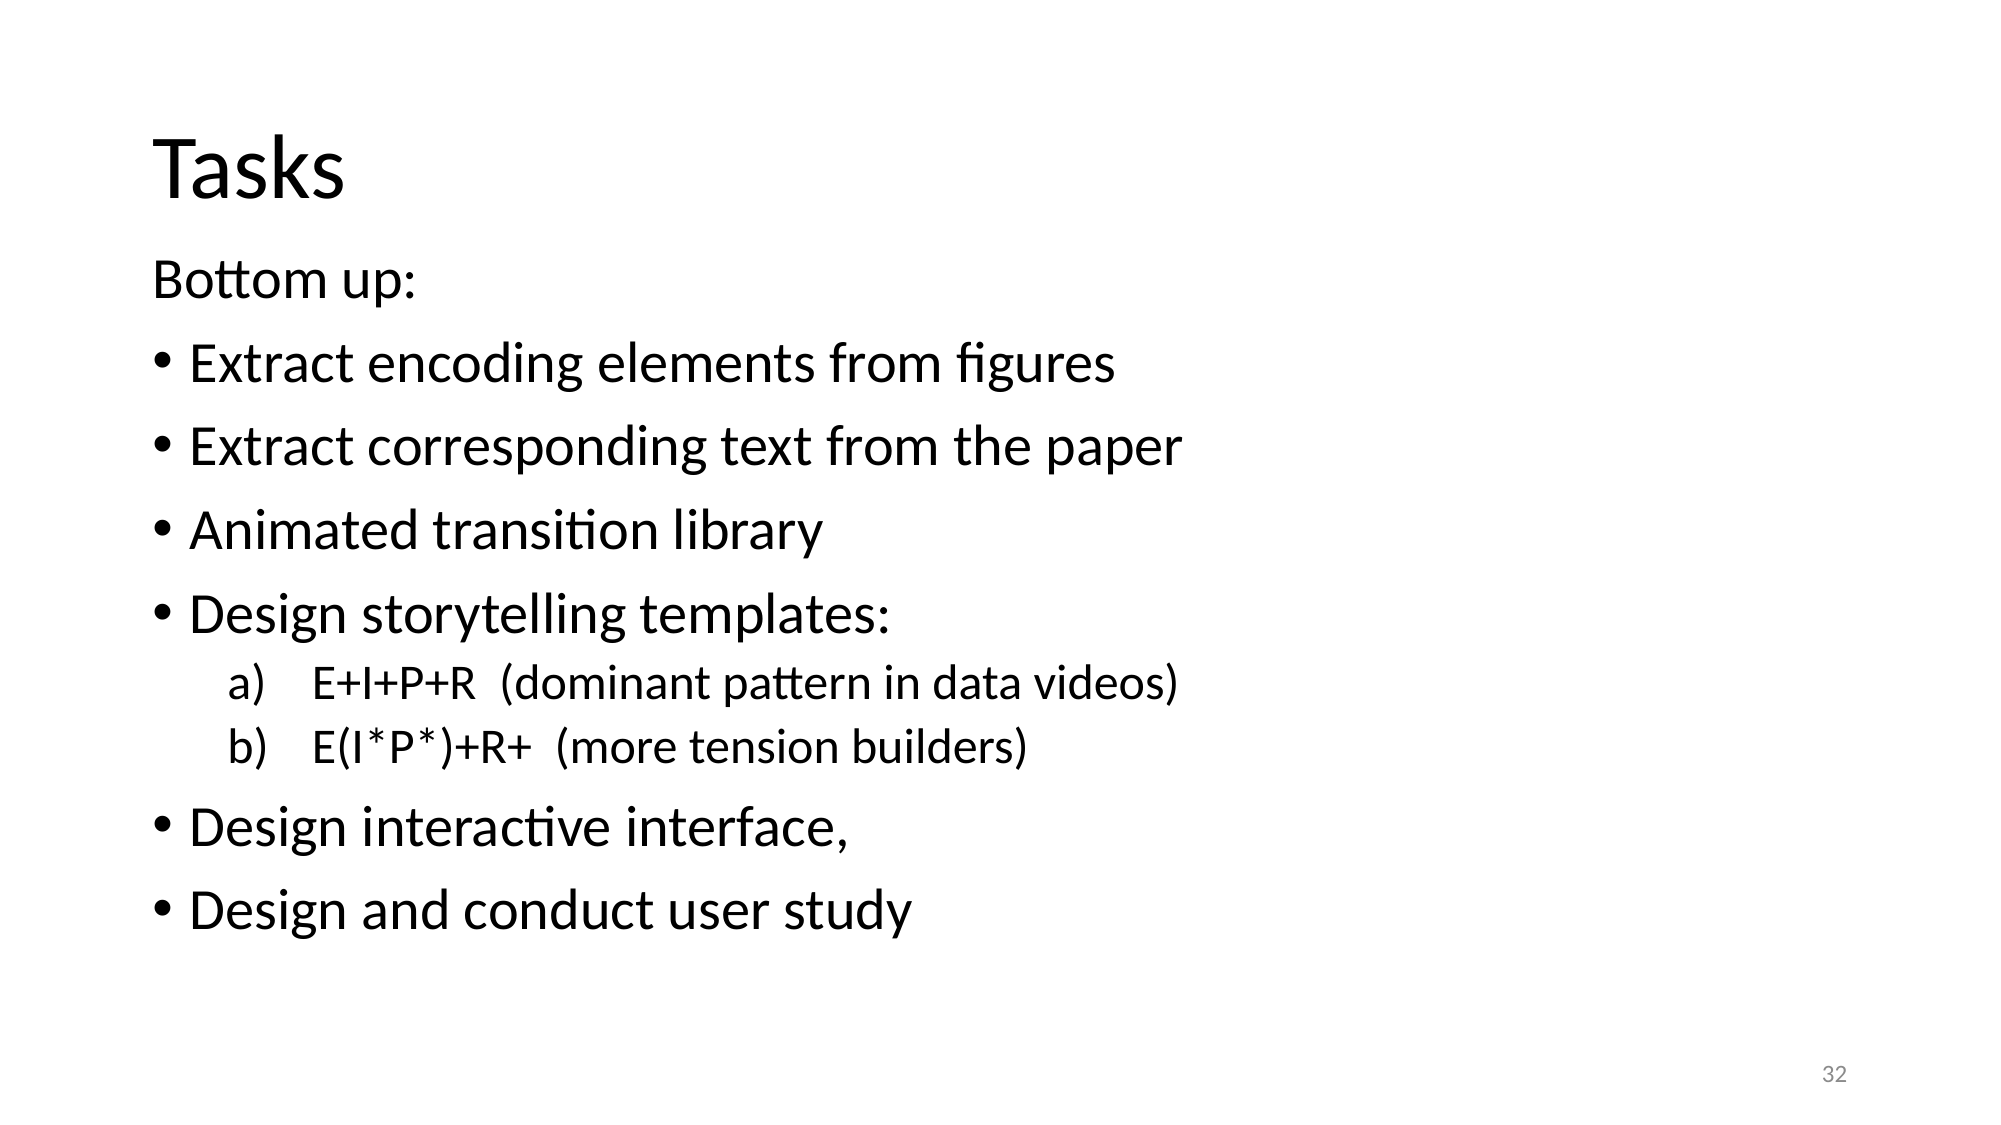

# Tasks
Bottom up:
Extract encoding elements from figures
Extract corresponding text from the paper
Animated transition library
Design storytelling templates:
E+I+P+R  (dominant pattern in data videos)
E(I*P*)+R+  (more tension builders)
Design interactive interface,
Design and conduct user study
32